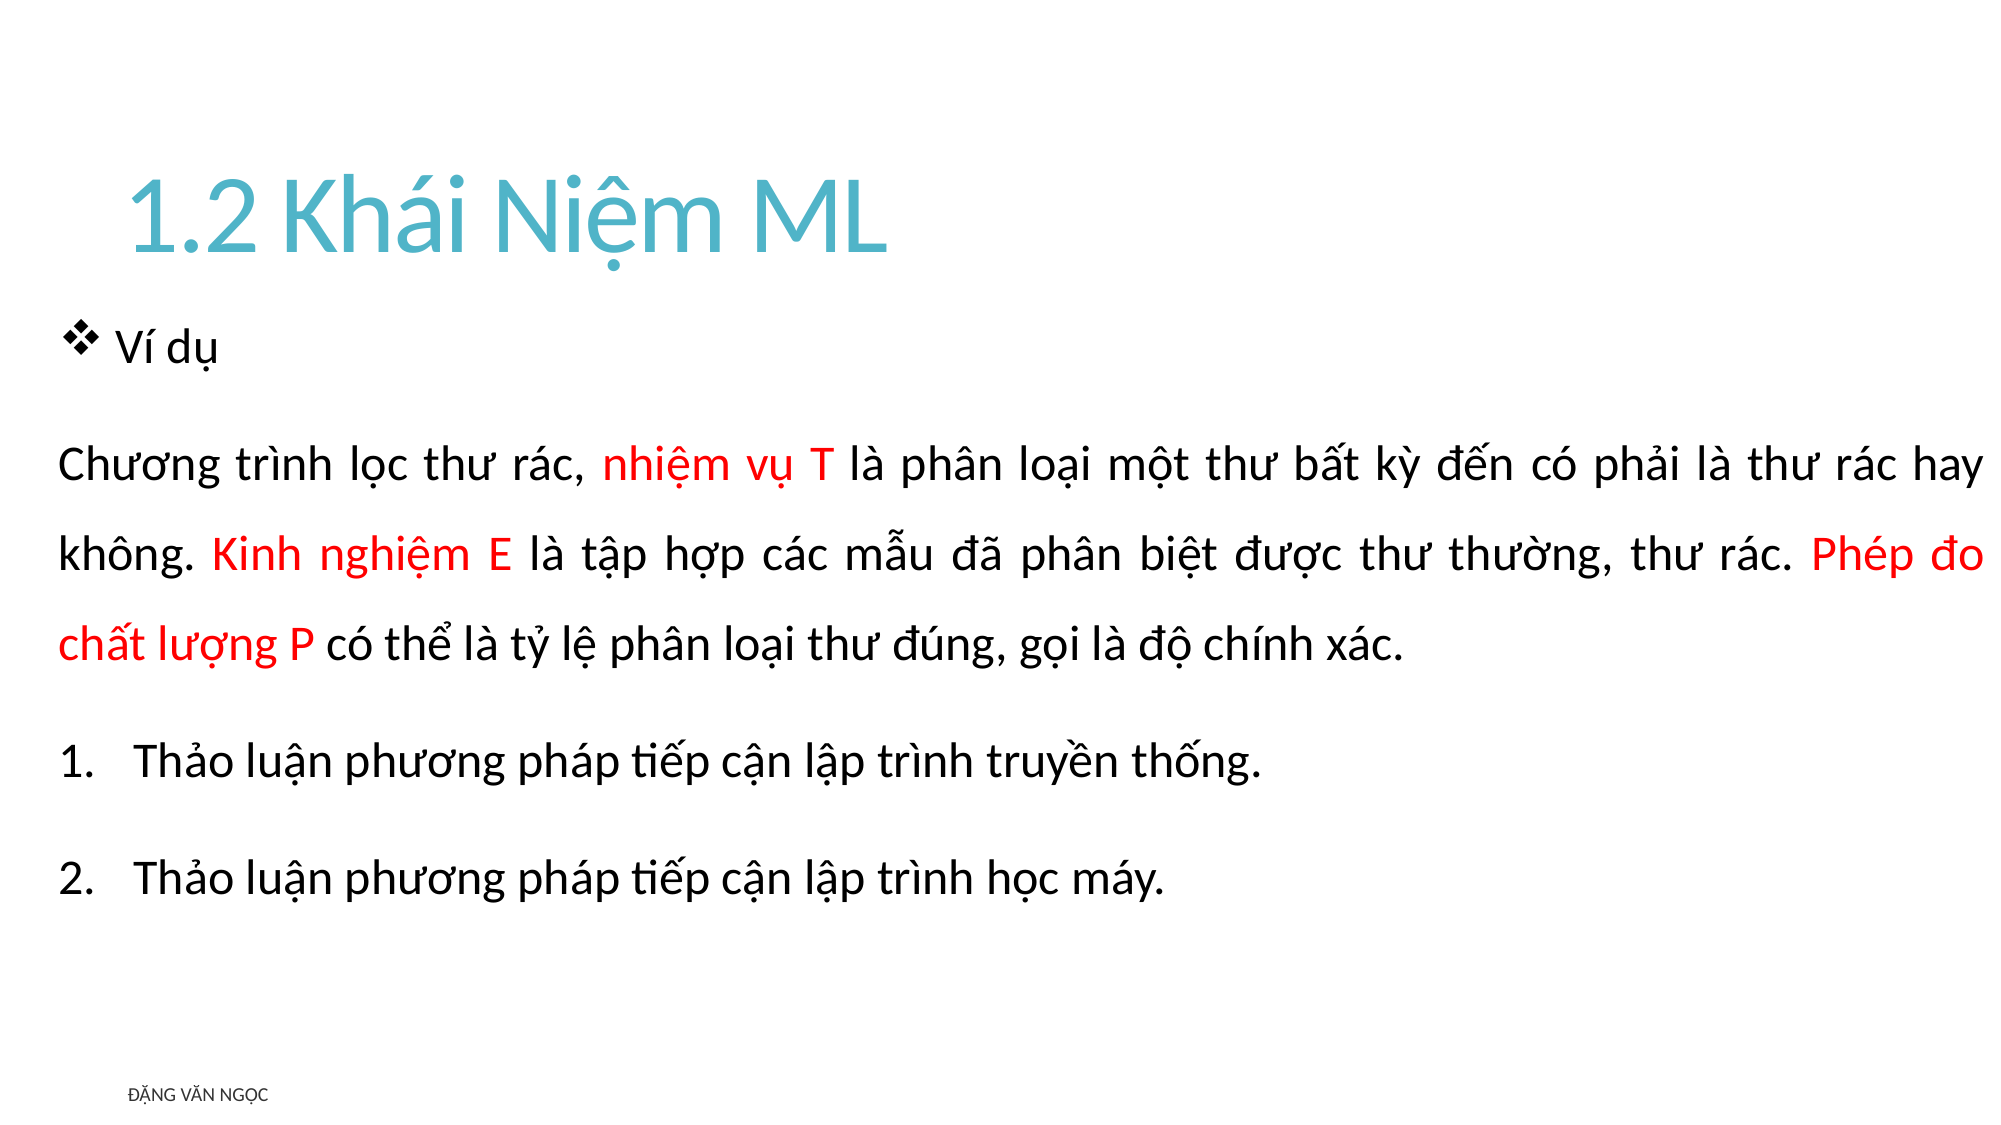

# 1.2 Khái Niệm ML
 Ví dụ
Chương trình lọc thư rác, nhiệm vụ T là phân loại một thư bất kỳ đến có phải là thư rác hay không. Kinh nghiệm E là tập hợp các mẫu đã phân biệt được thư thường, thư rác. Phép đo chất lượng P có thể là tỷ lệ phân loại thư đúng, gọi là độ chính xác.
Thảo luận phương pháp tiếp cận lập trình truyền thống.
Thảo luận phương pháp tiếp cận lập trình học máy.
Đặng Văn Ngọc